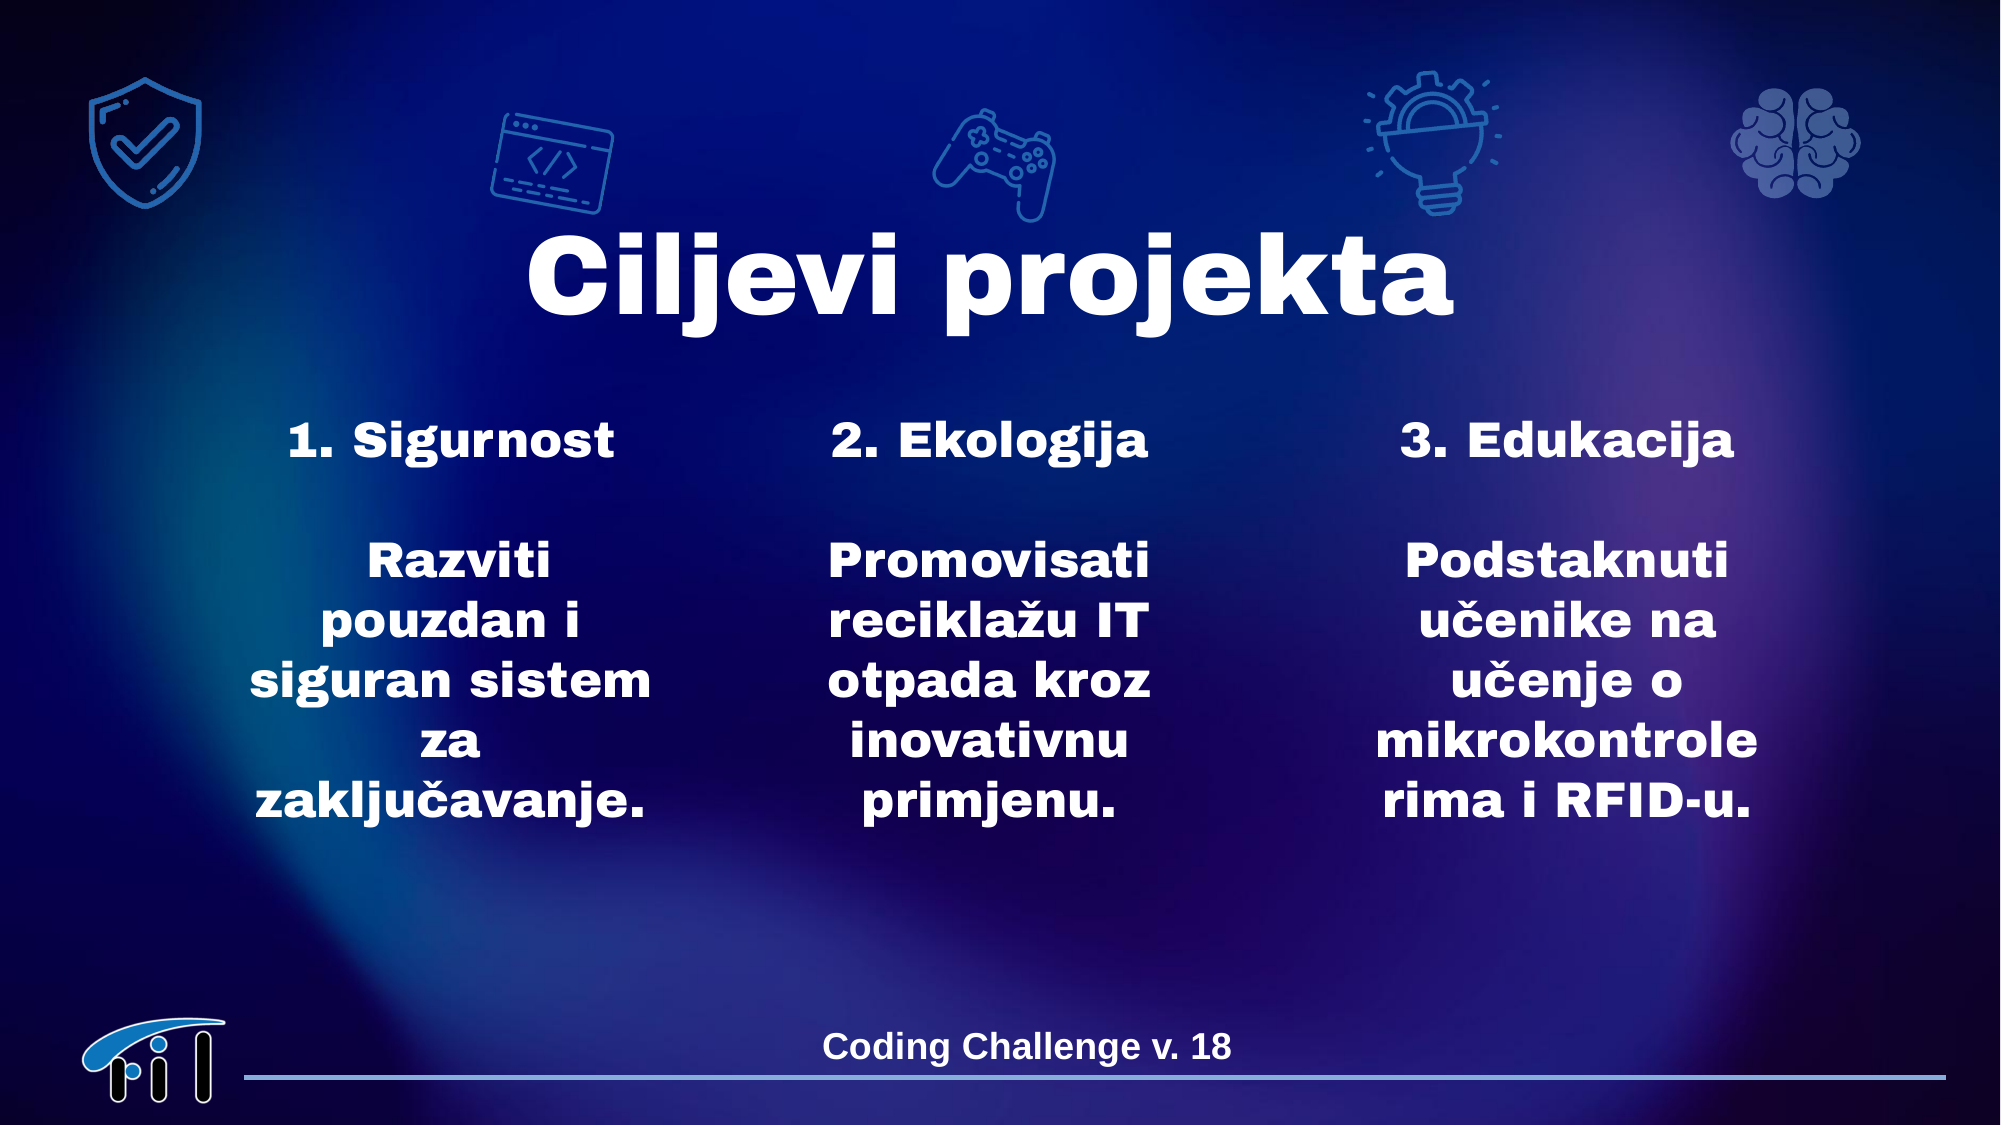

Ciljevi projekta

3. Edukacija

Podstaknuti učenike na učenje o mikrokontrolerima i RFID-u.

1. Sigurnost

 Razviti pouzdan i siguran sistem za zaključavanje.

2. Ekologija

Promovisati reciklažu IT otpada kroz inovativnu primjenu.